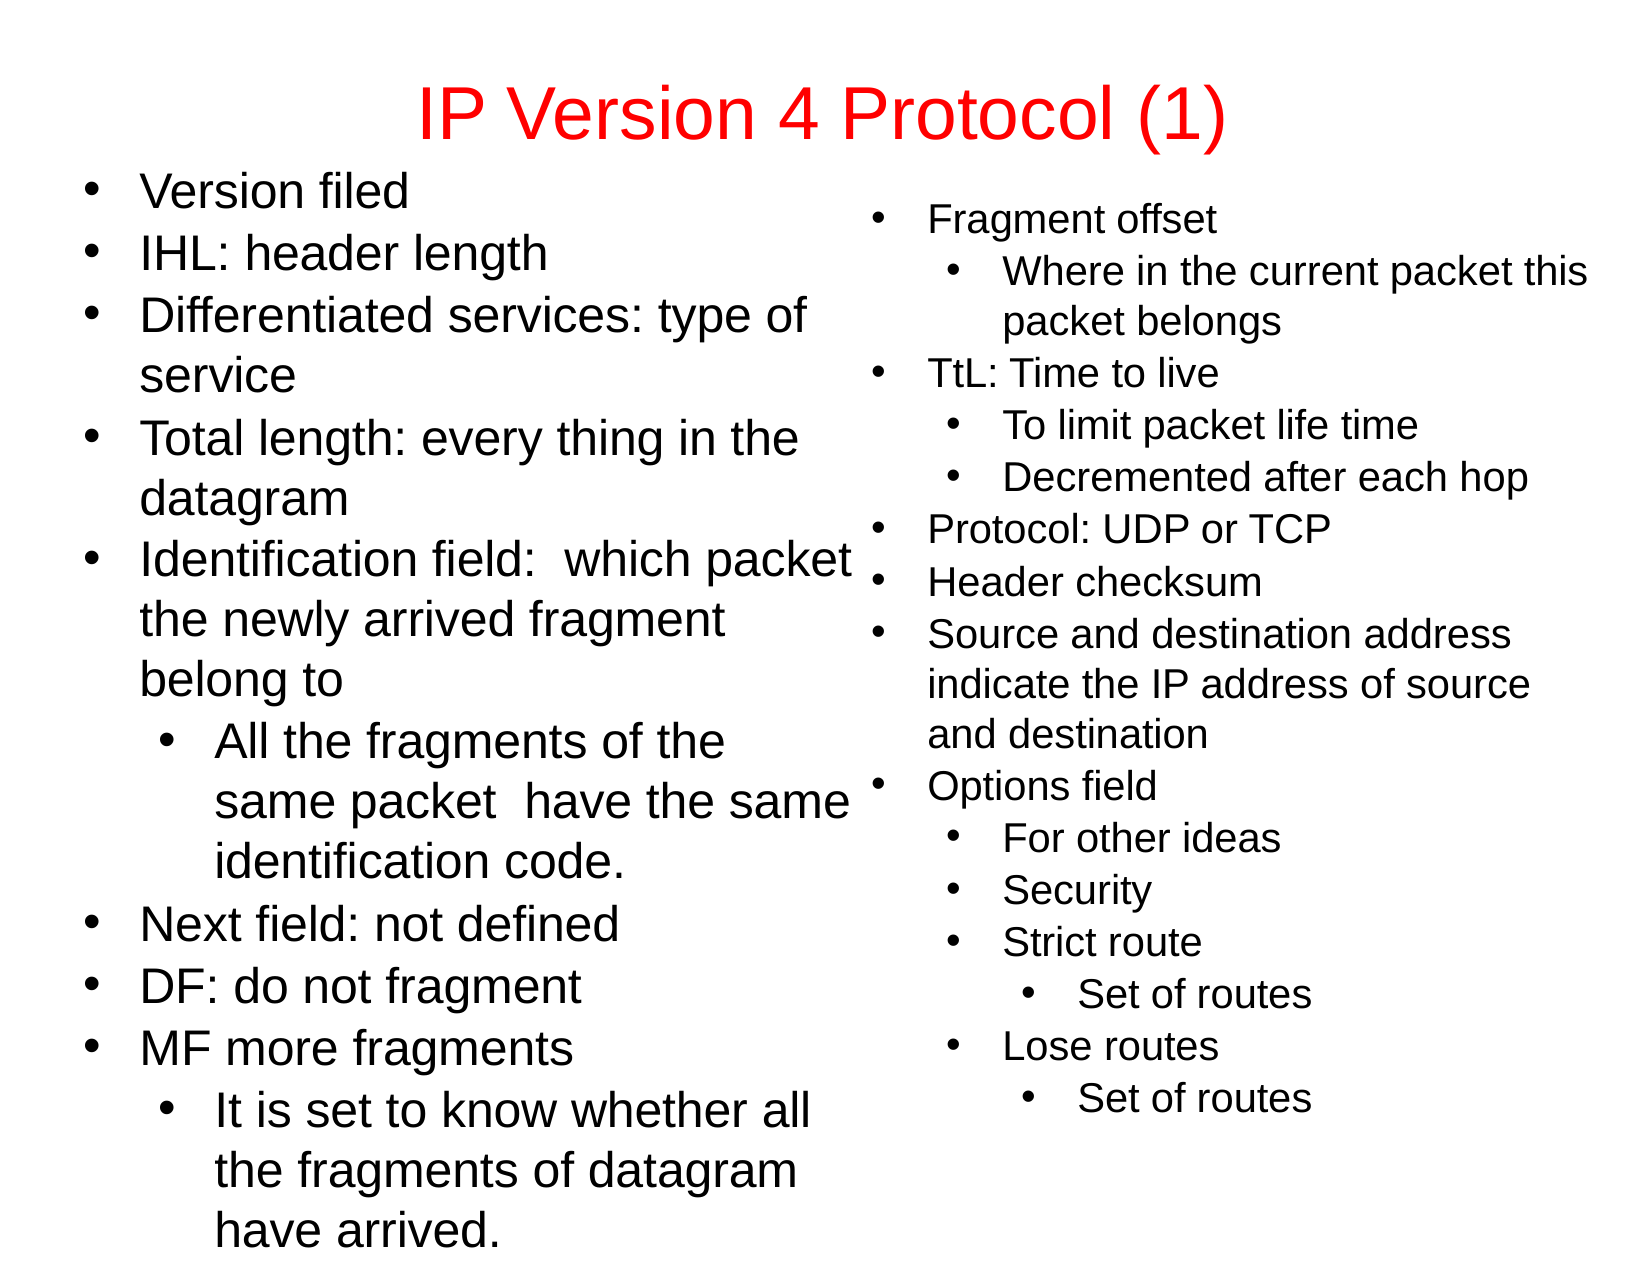

IP Version 4 Protocol (1)
Version filed
IHL: header length
Differentiated services: type of service
Total length: every thing in the datagram
Identification field:  which packet the newly arrived fragment belong to
All the fragments of the same packet  have the same identification code.
Next field: not defined
DF: do not fragment
MF more fragments
It is set to know whether all the fragments of datagram have arrived.
Fragment offset
Where in the current packet this packet belongs
TtL: Time to live
To limit packet life time
Decremented after each hop
Protocol: UDP or TCP
Header checksum
Source and destination address indicate the IP address of source and destination
Options field
For other ideas
Security
Strict route
Set of routes
Lose routes
Set of routes